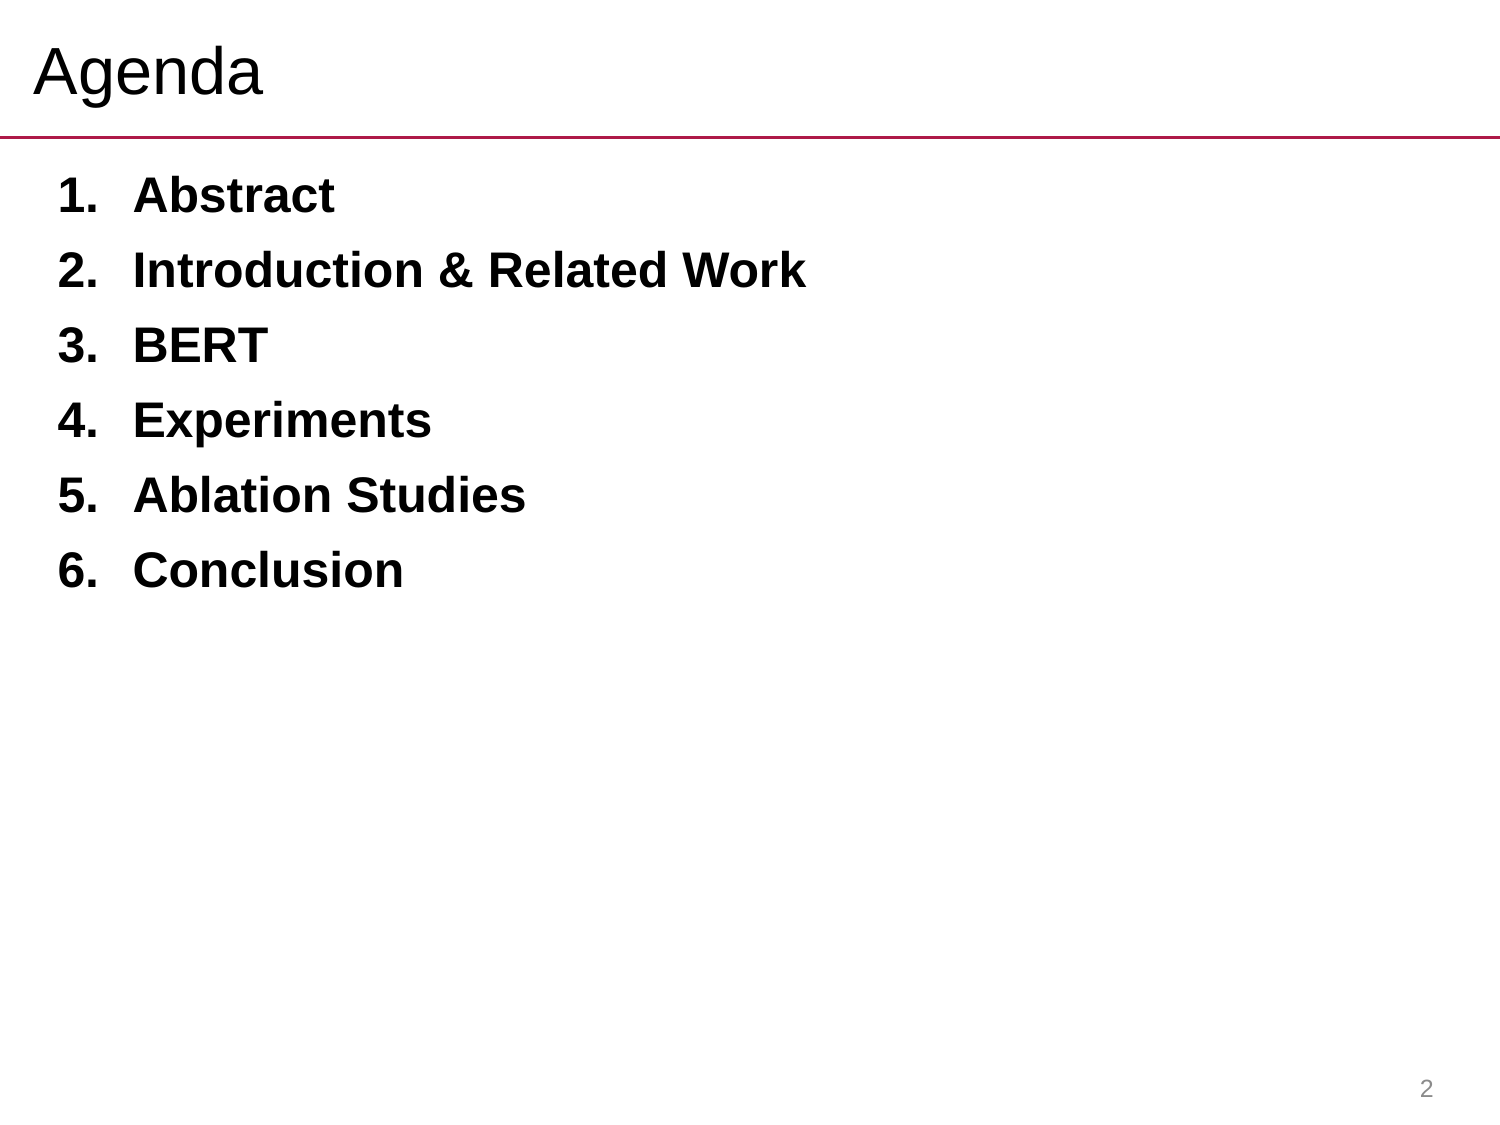

# Agenda
Abstract
Introduction & Related Work
BERT
Experiments
Ablation Studies
Conclusion

2